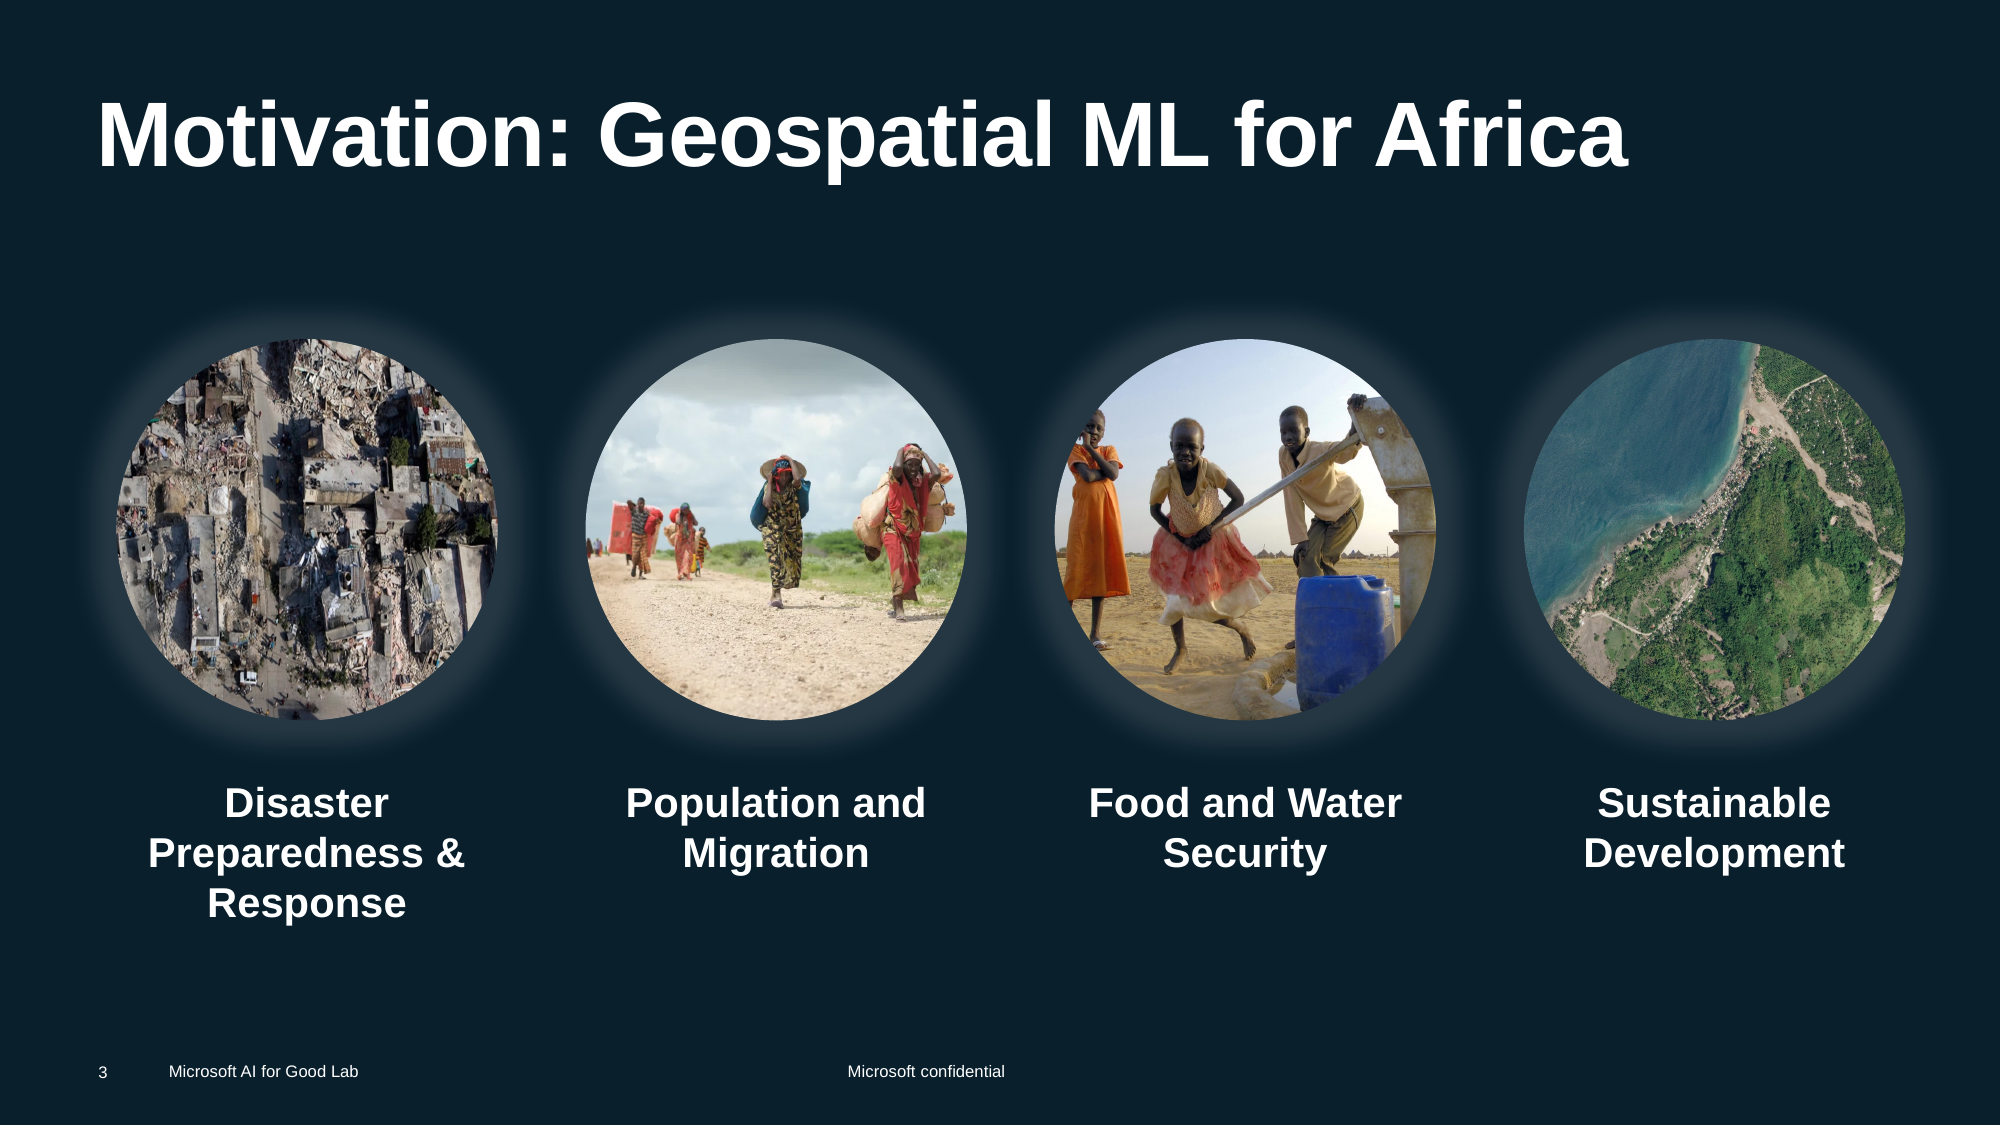

# Motivation: Geospatial ML for Africa

Disaster Preparedness & Response
Population and Migration
Food and Water Security
Sustainable Development